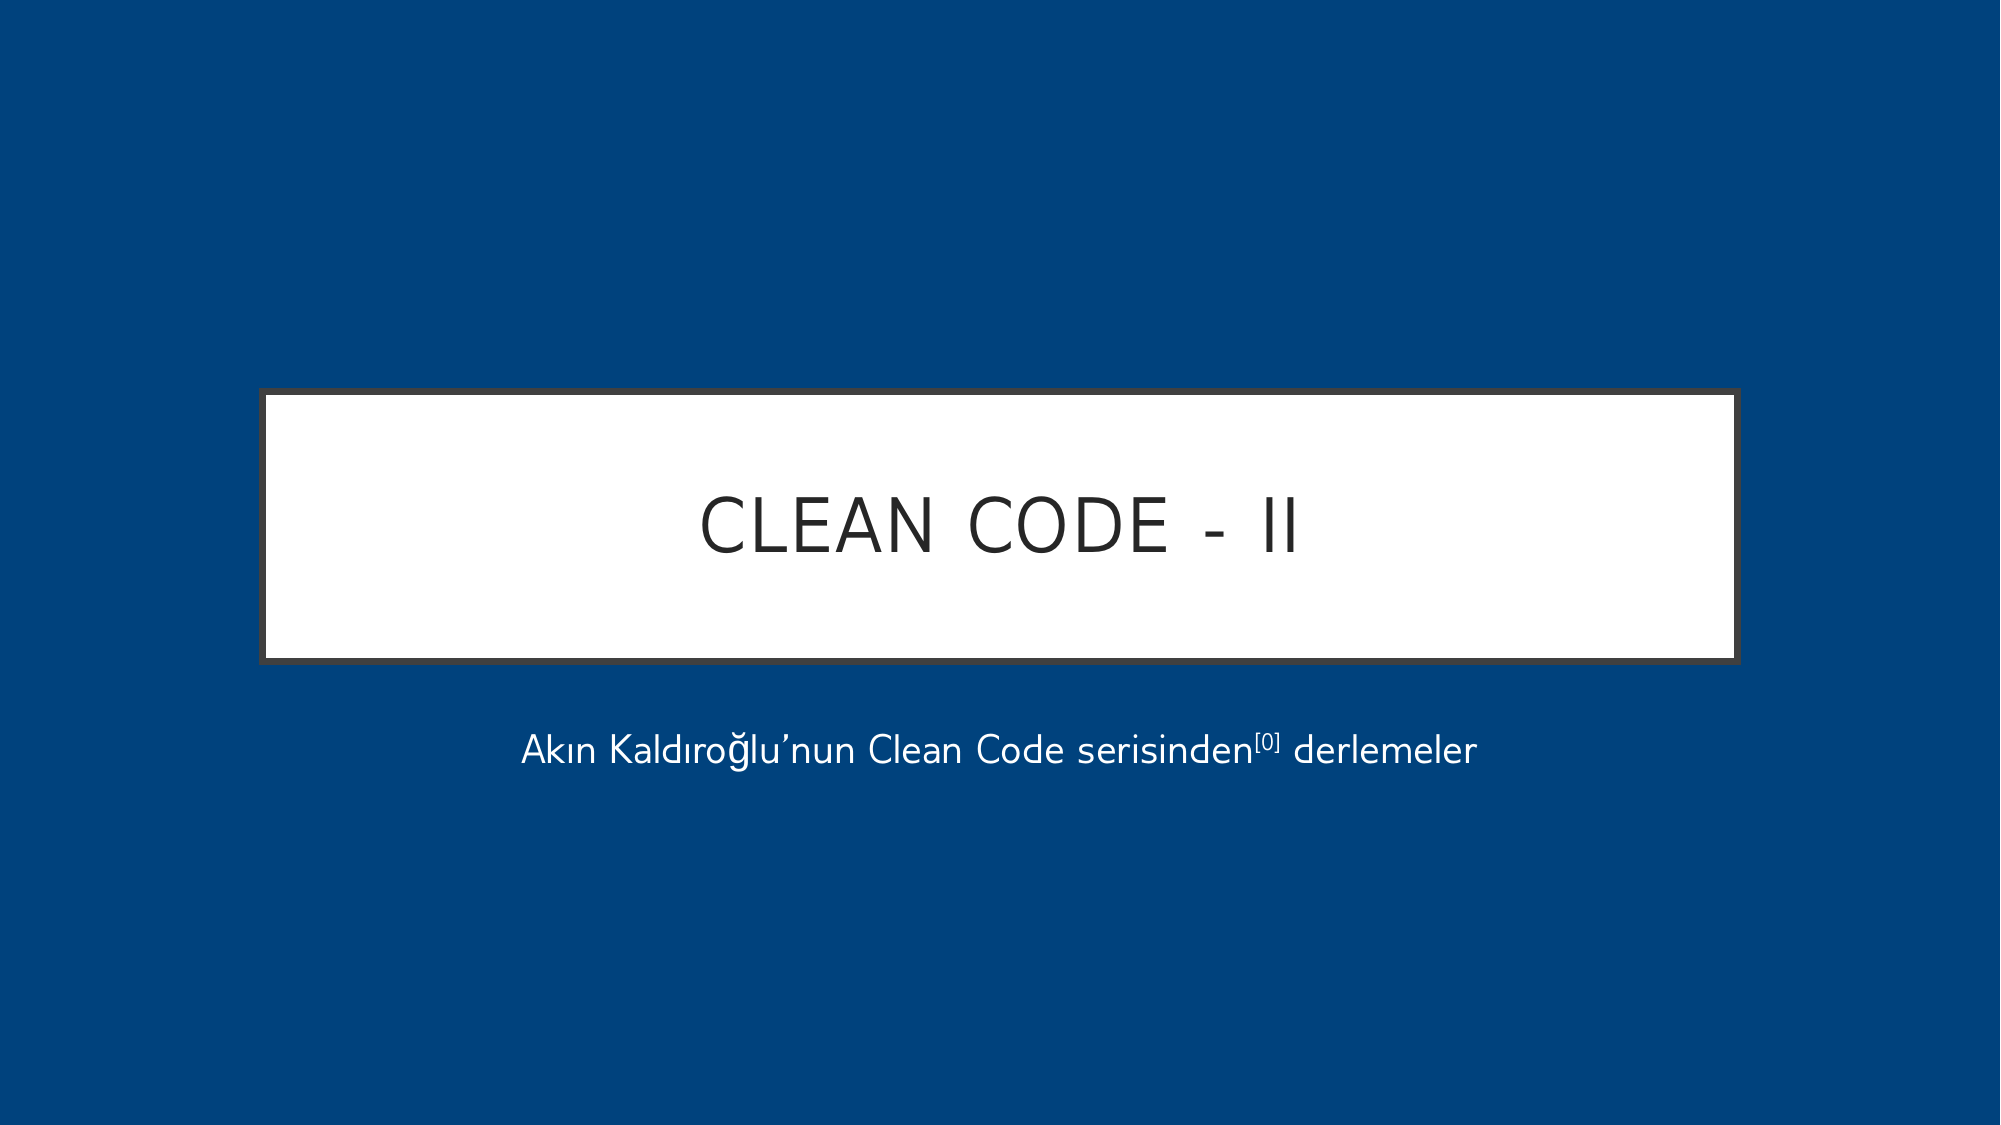

# Clean code - II
Akın Kaldıroğlu’nun Clean Code serisinden[0] derlemeler